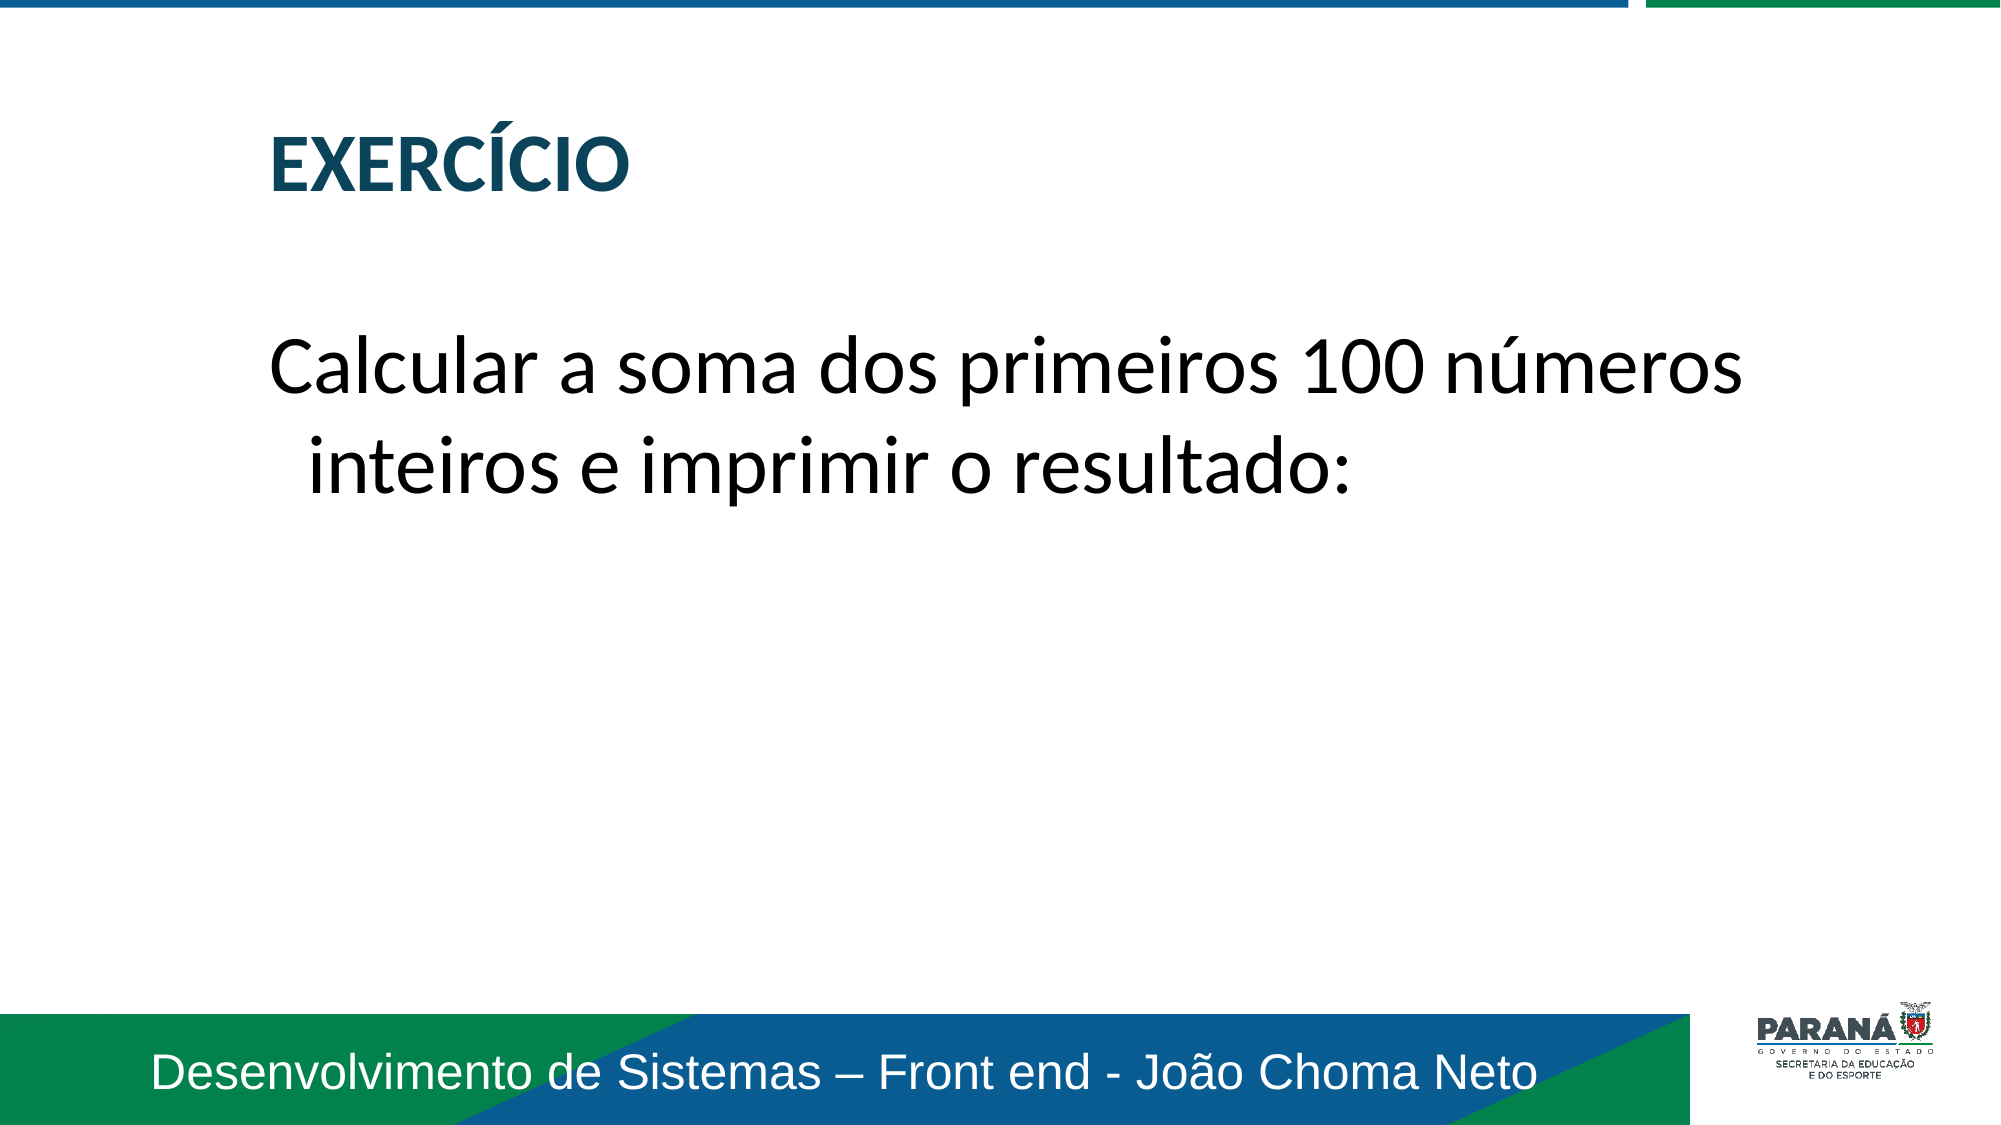

EXERCÍCIO
Calcular a soma dos primeiros 100 números inteiros e imprimir o resultado: